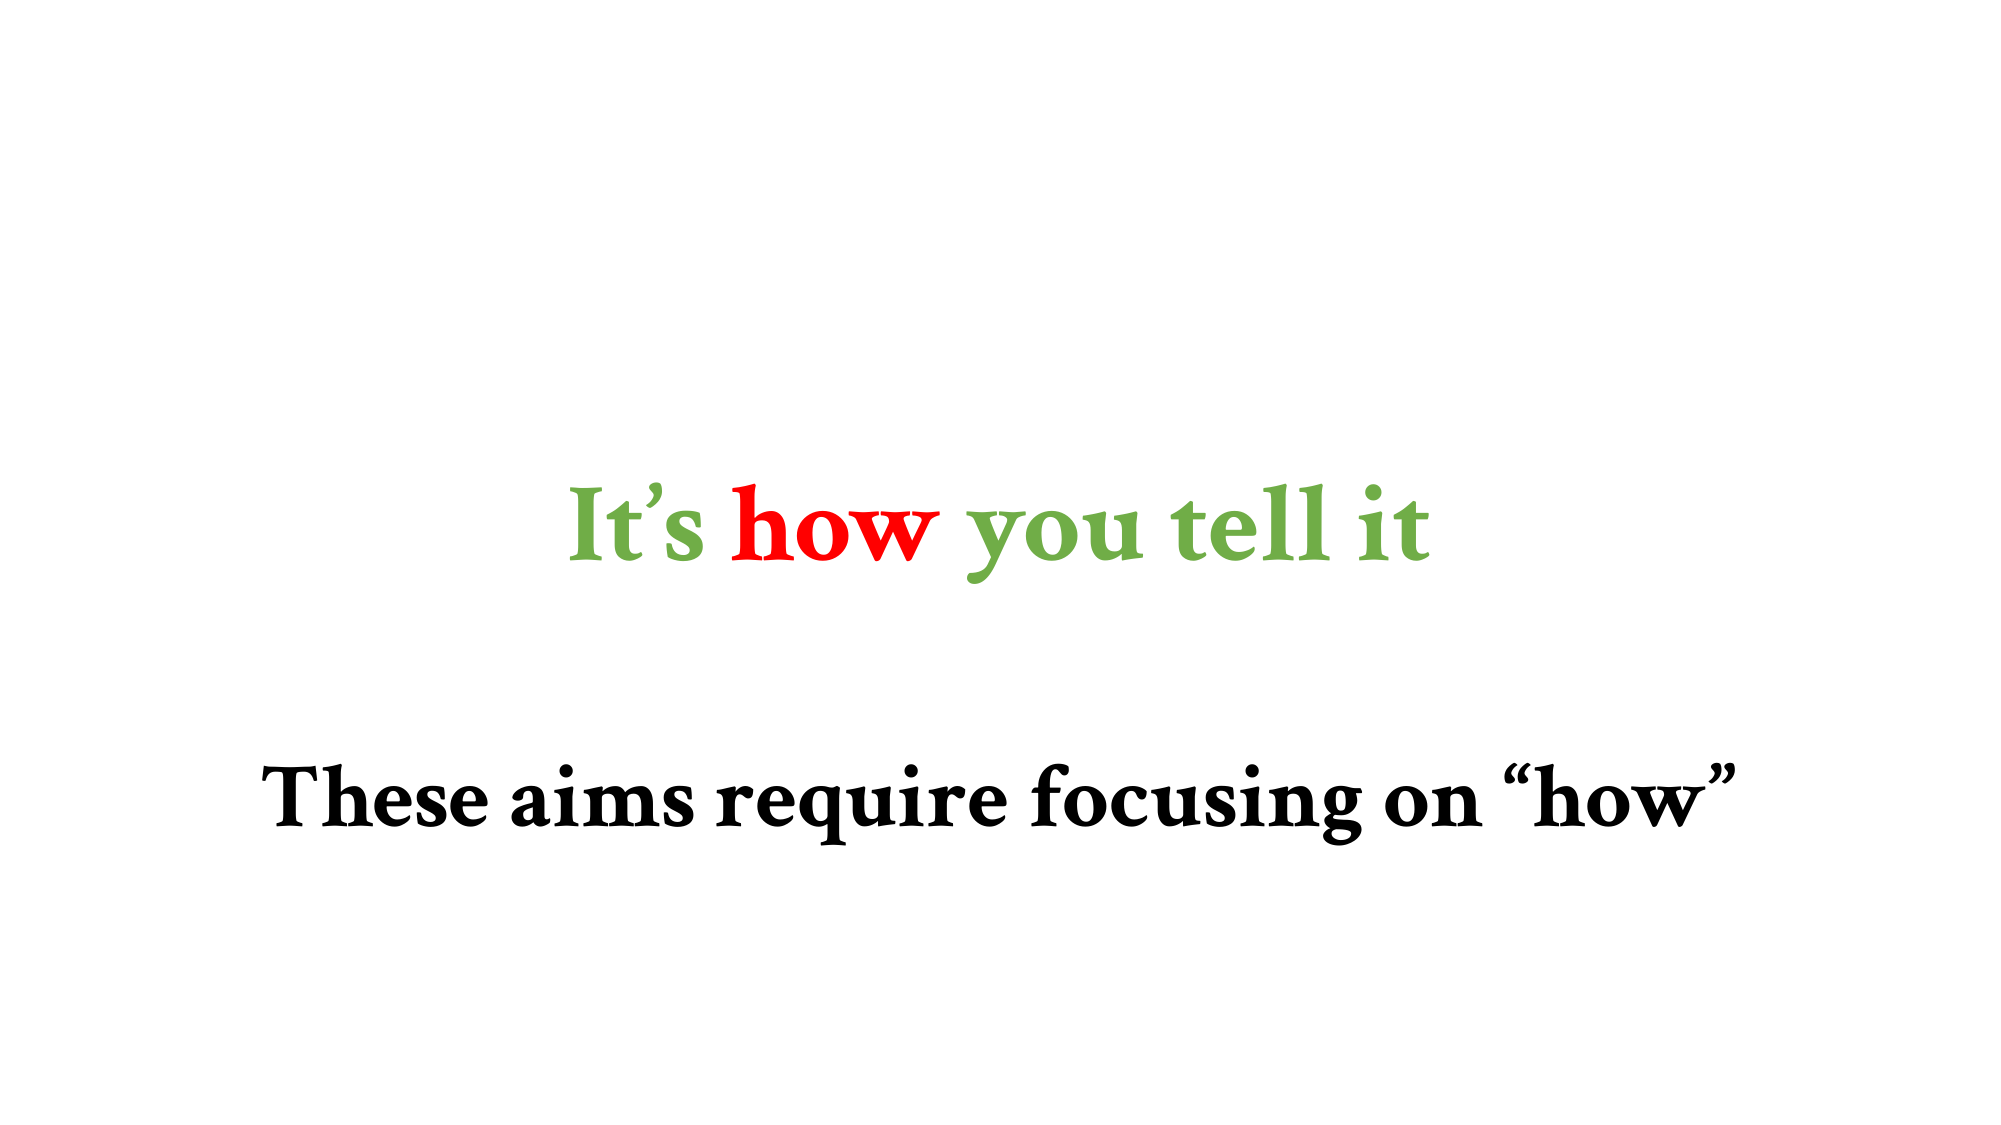

It’s how you tell it

These aims require focusing on “how”